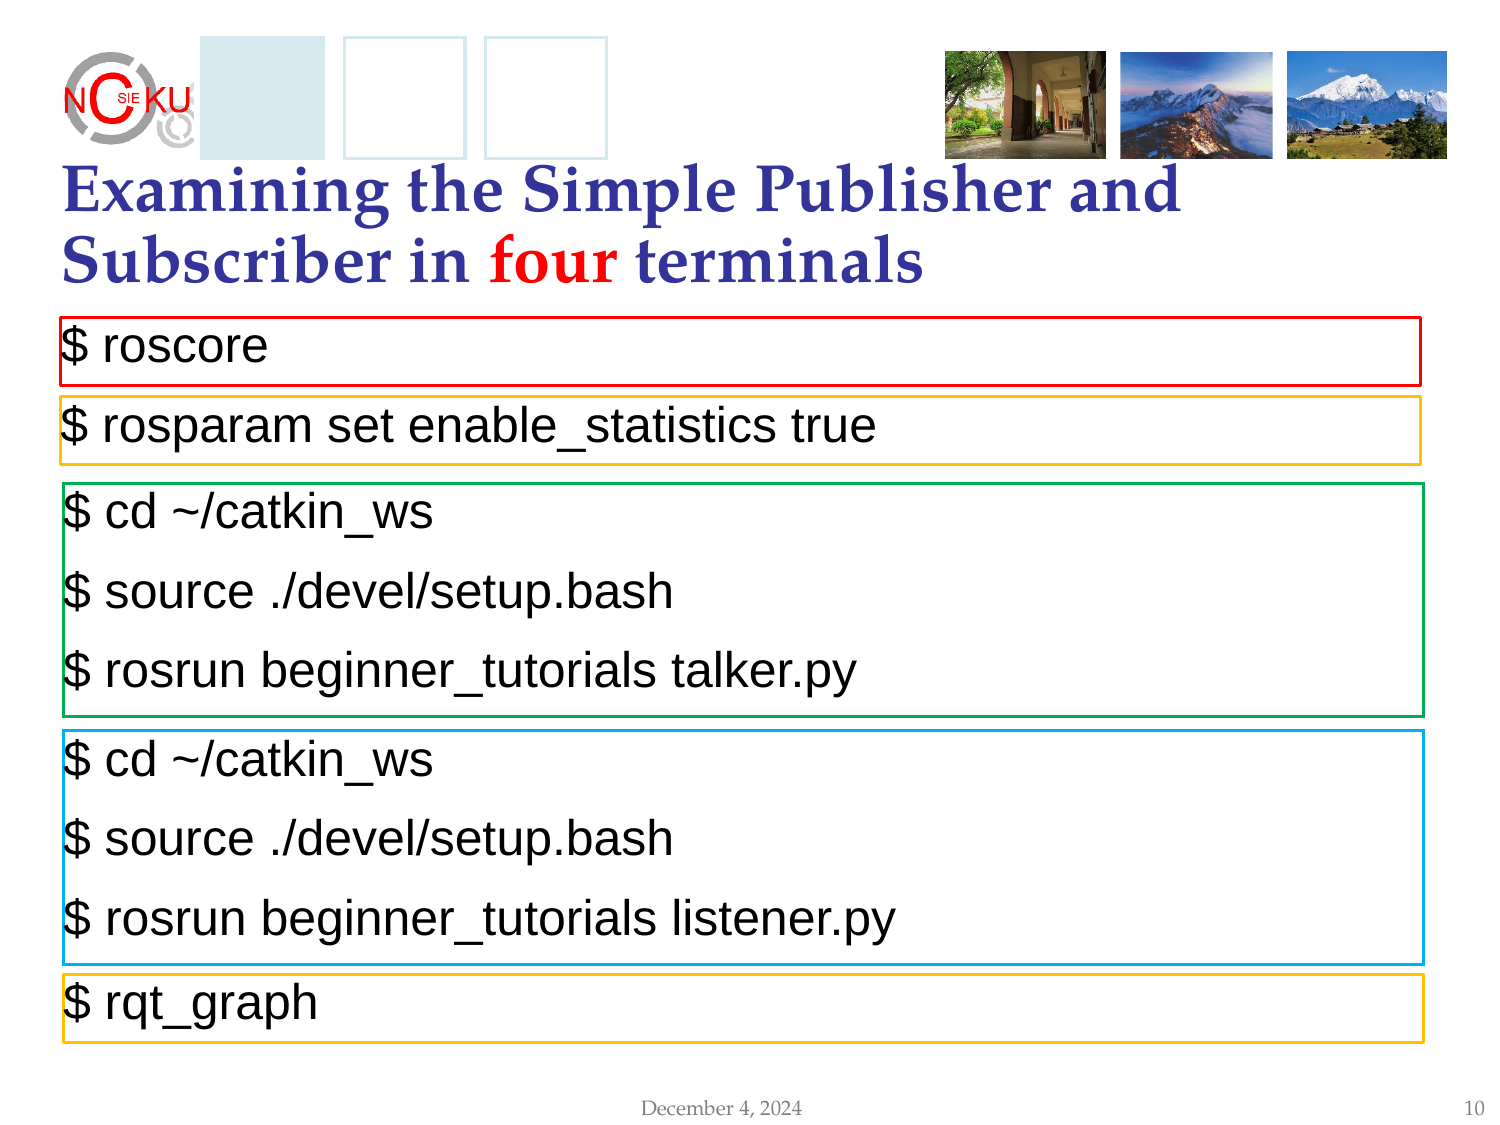

# Examining the Simple Publisher and Subscriber in four terminals
$ roscore
$ rosparam set enable_statistics true
$ cd ~/catkin_ws
$ source ./devel/setup.bash
$ rosrun beginner_tutorials talker.py
$ cd ~/catkin_ws
$ source ./devel/setup.bash
$ rosrun beginner_tutorials listener.py
$ rqt_graph
December 4, 2024
10